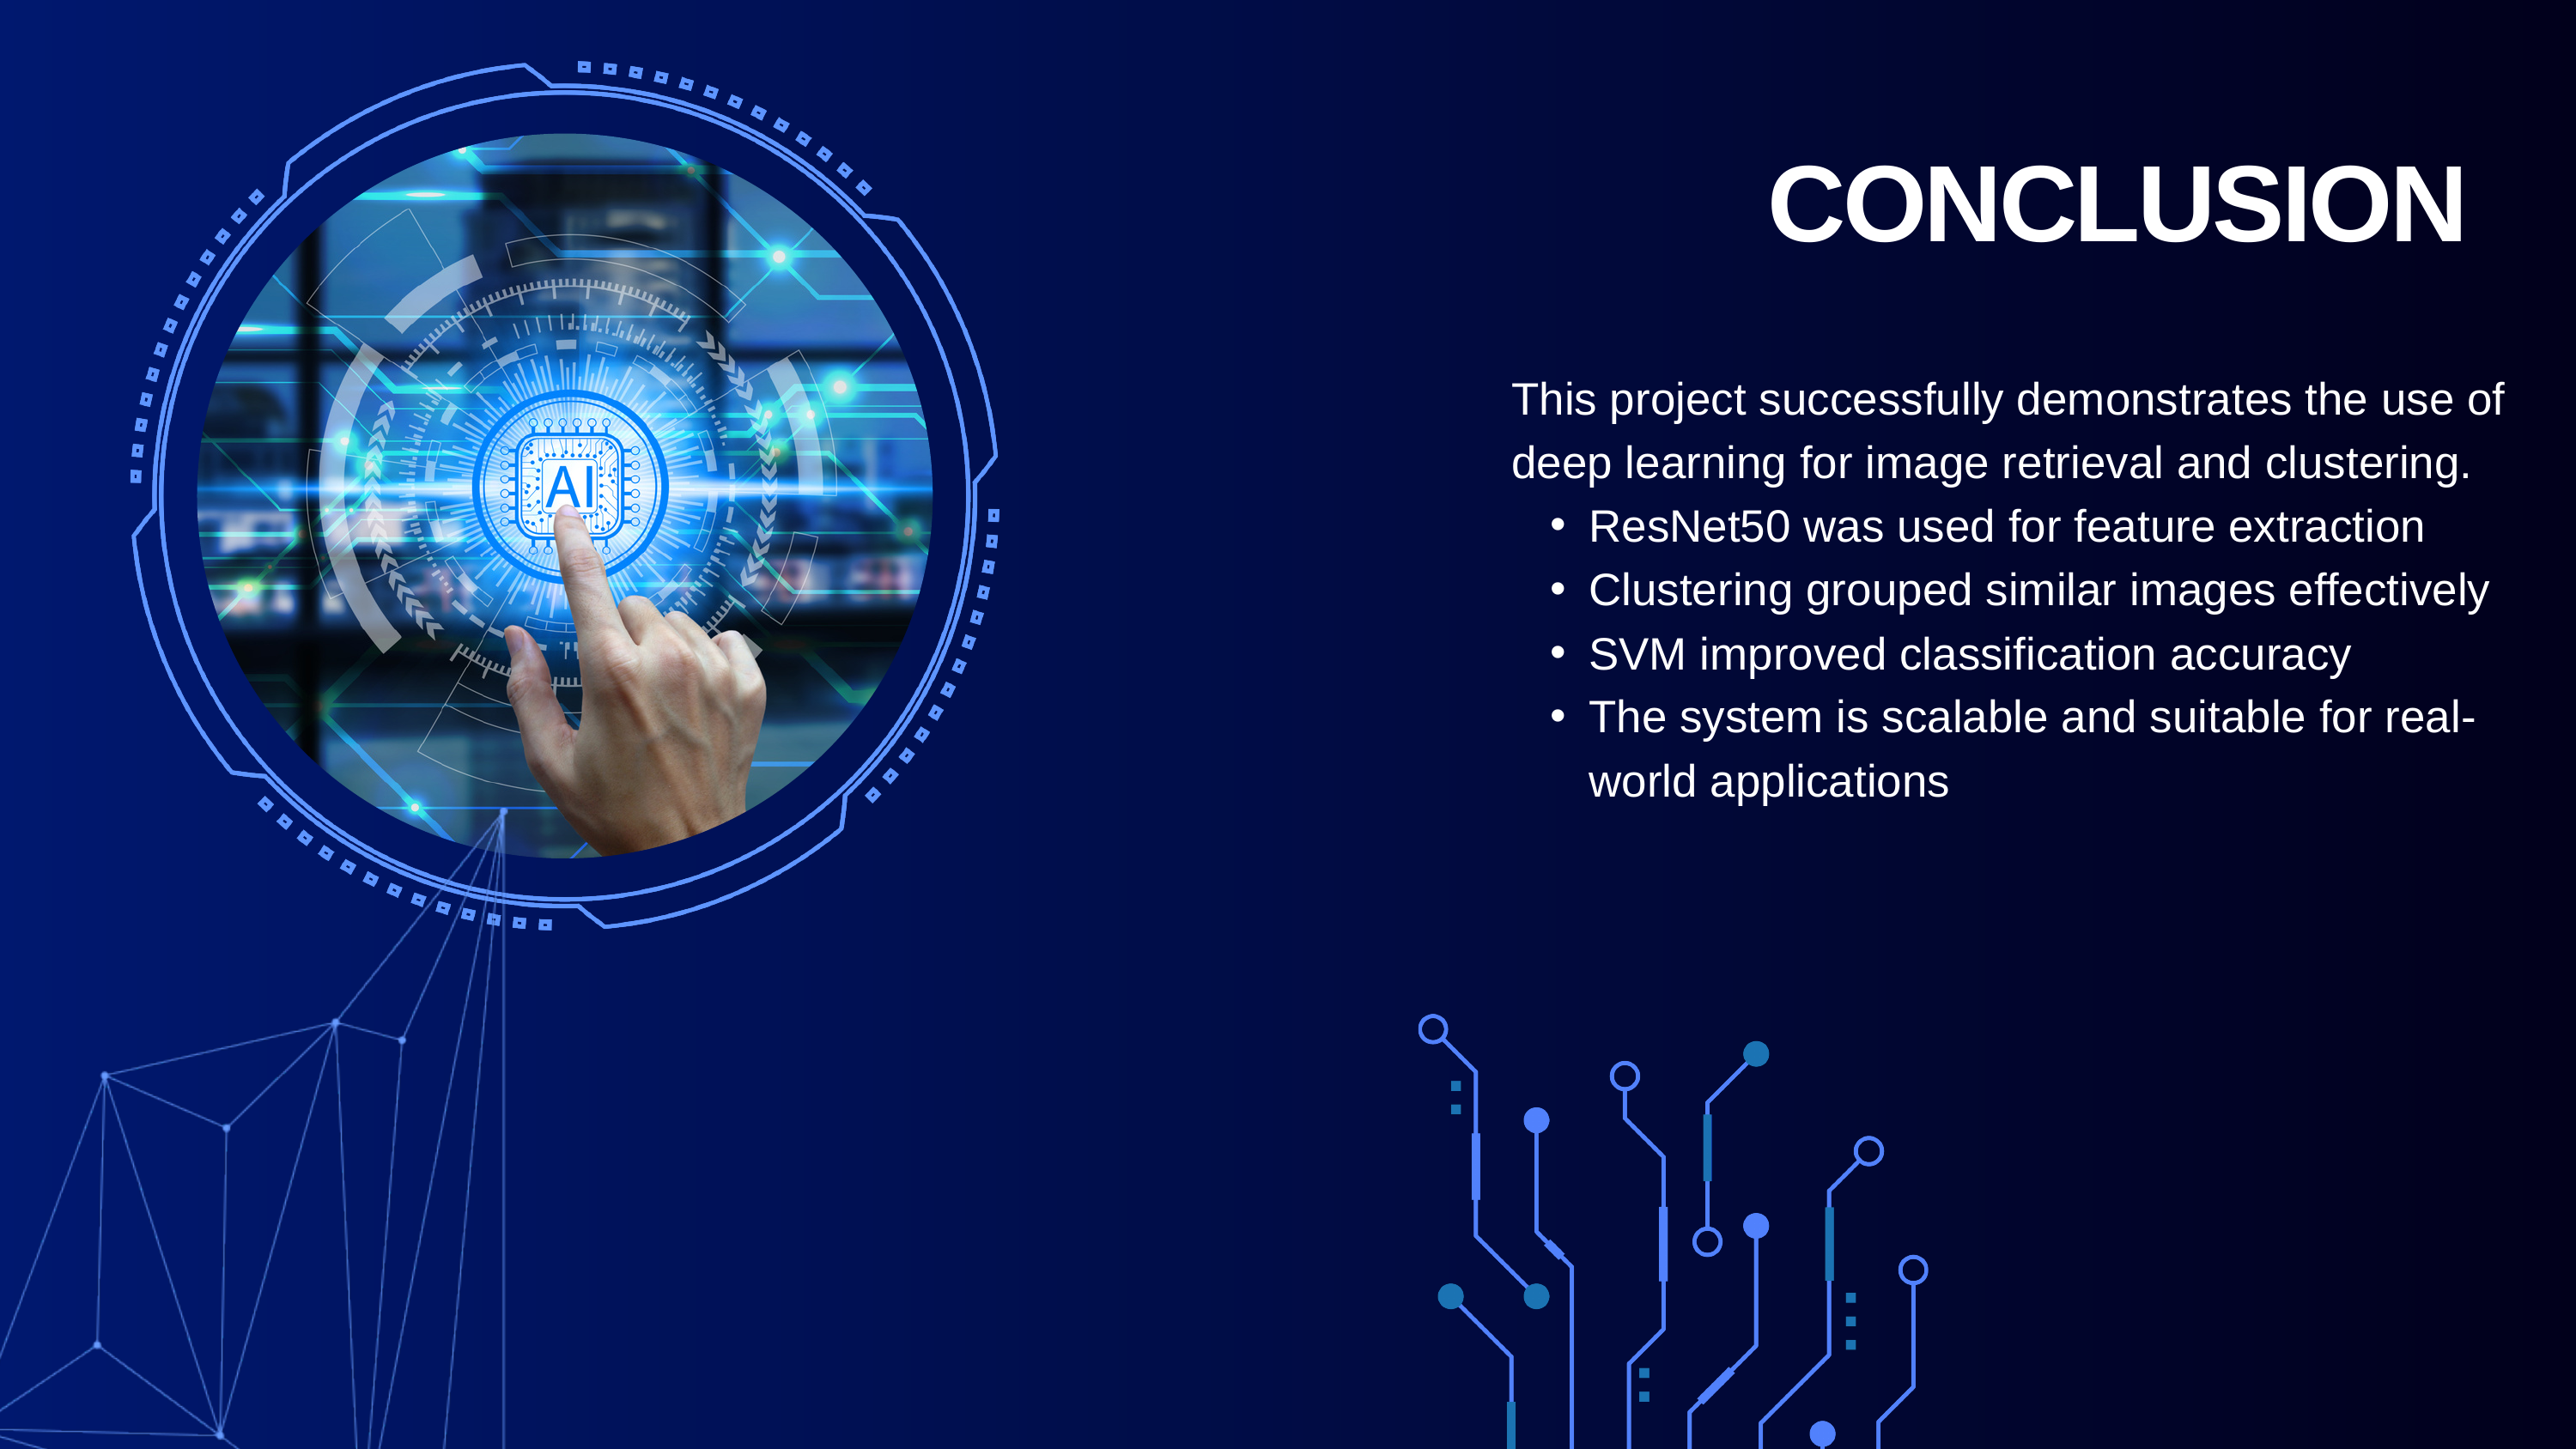

CONCLUSION

This project successfully demonstrates the use of deep learning for image retrieval and clustering.
ResNet50 was used for feature extraction
Clustering grouped similar images effectively
SVM improved classification accuracy
The system is scalable and suitable for real-world applications